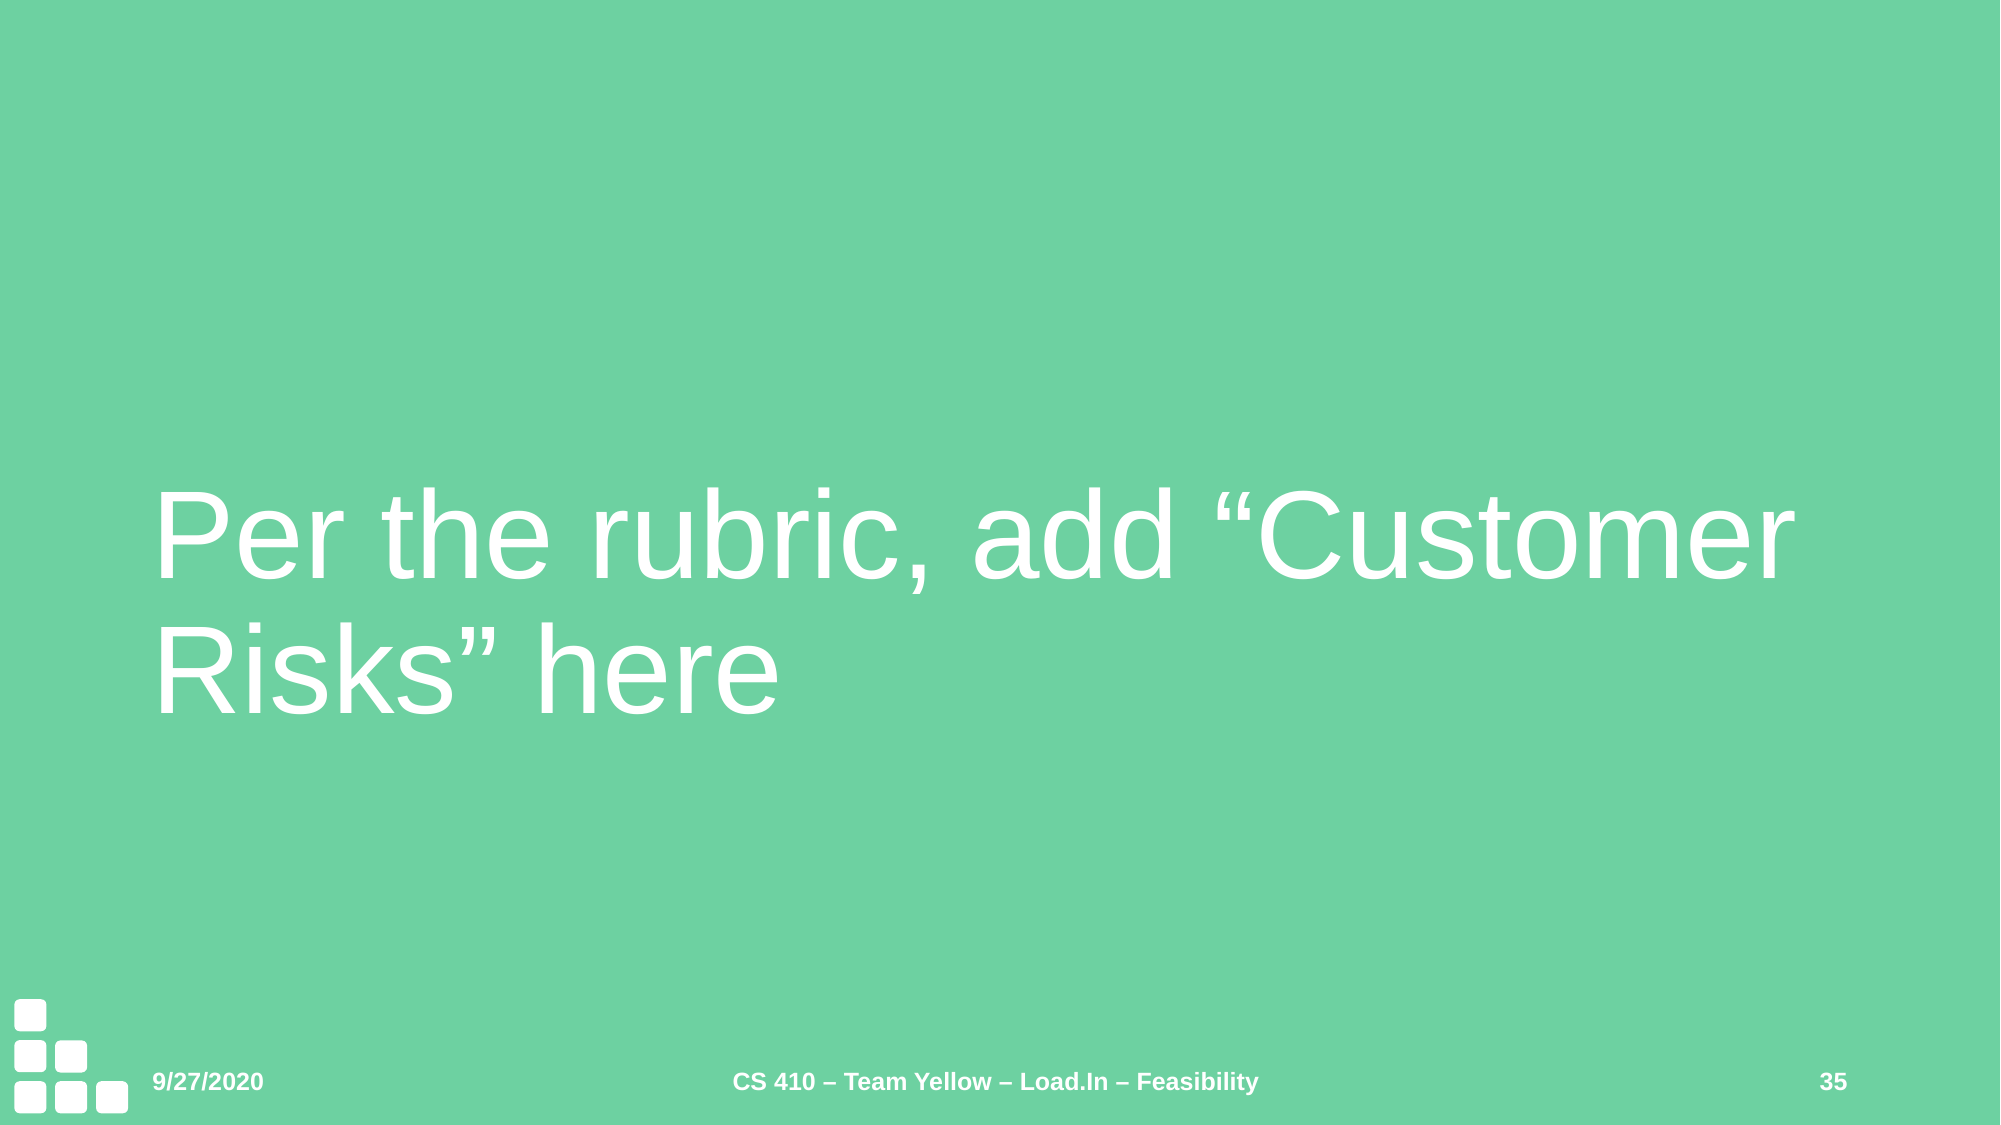

# Per the rubric, add “Customer Risks” here

9/27/2020
CS 410 – Team Yellow – Load.In – Feasibility
35